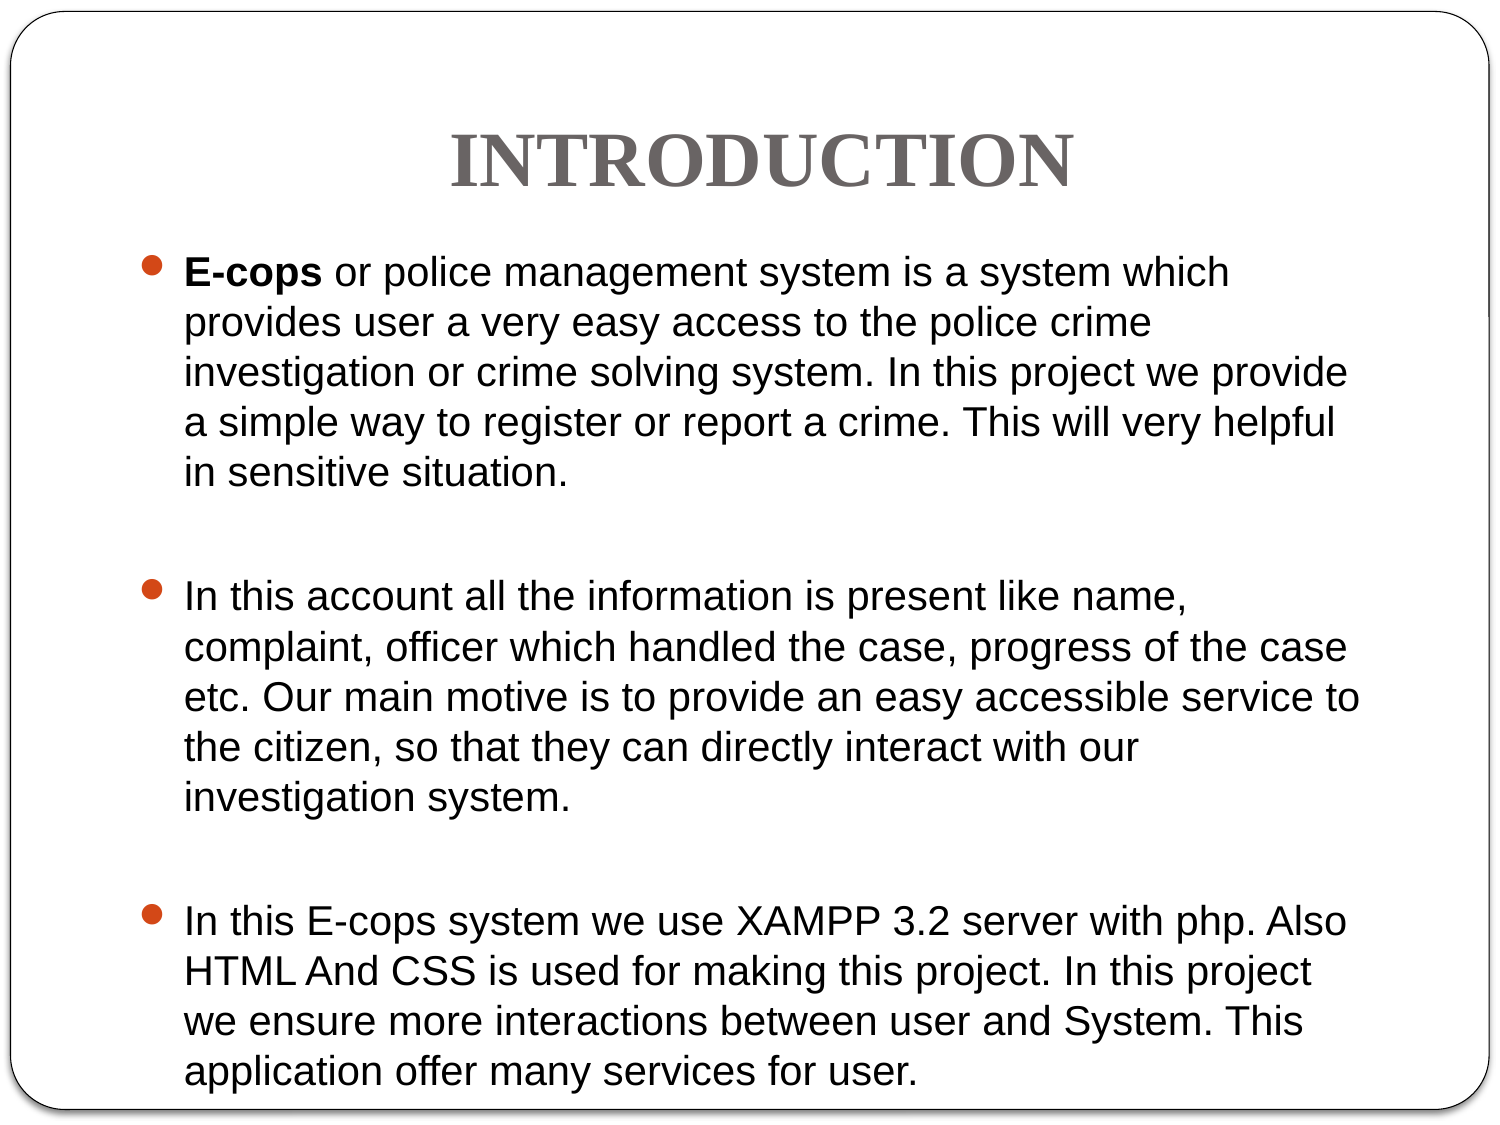

# INTRODUCTION
E-cops or police management system is a system which provides user a very easy access to the police crime investigation or crime solving system. In this project we provide a simple way to register or report a crime. This will very helpful in sensitive situation.

In this account all the information is present like name, complaint, officer which handled the case, progress of the case etc. Our main motive is to provide an easy accessible service to the citizen, so that they can directly interact with our investigation system.

In this E-cops system we use XAMPP 3.2 server with php. Also HTML And CSS is used for making this project. In this project we ensure more interactions between user and System. This application offer many services for user.